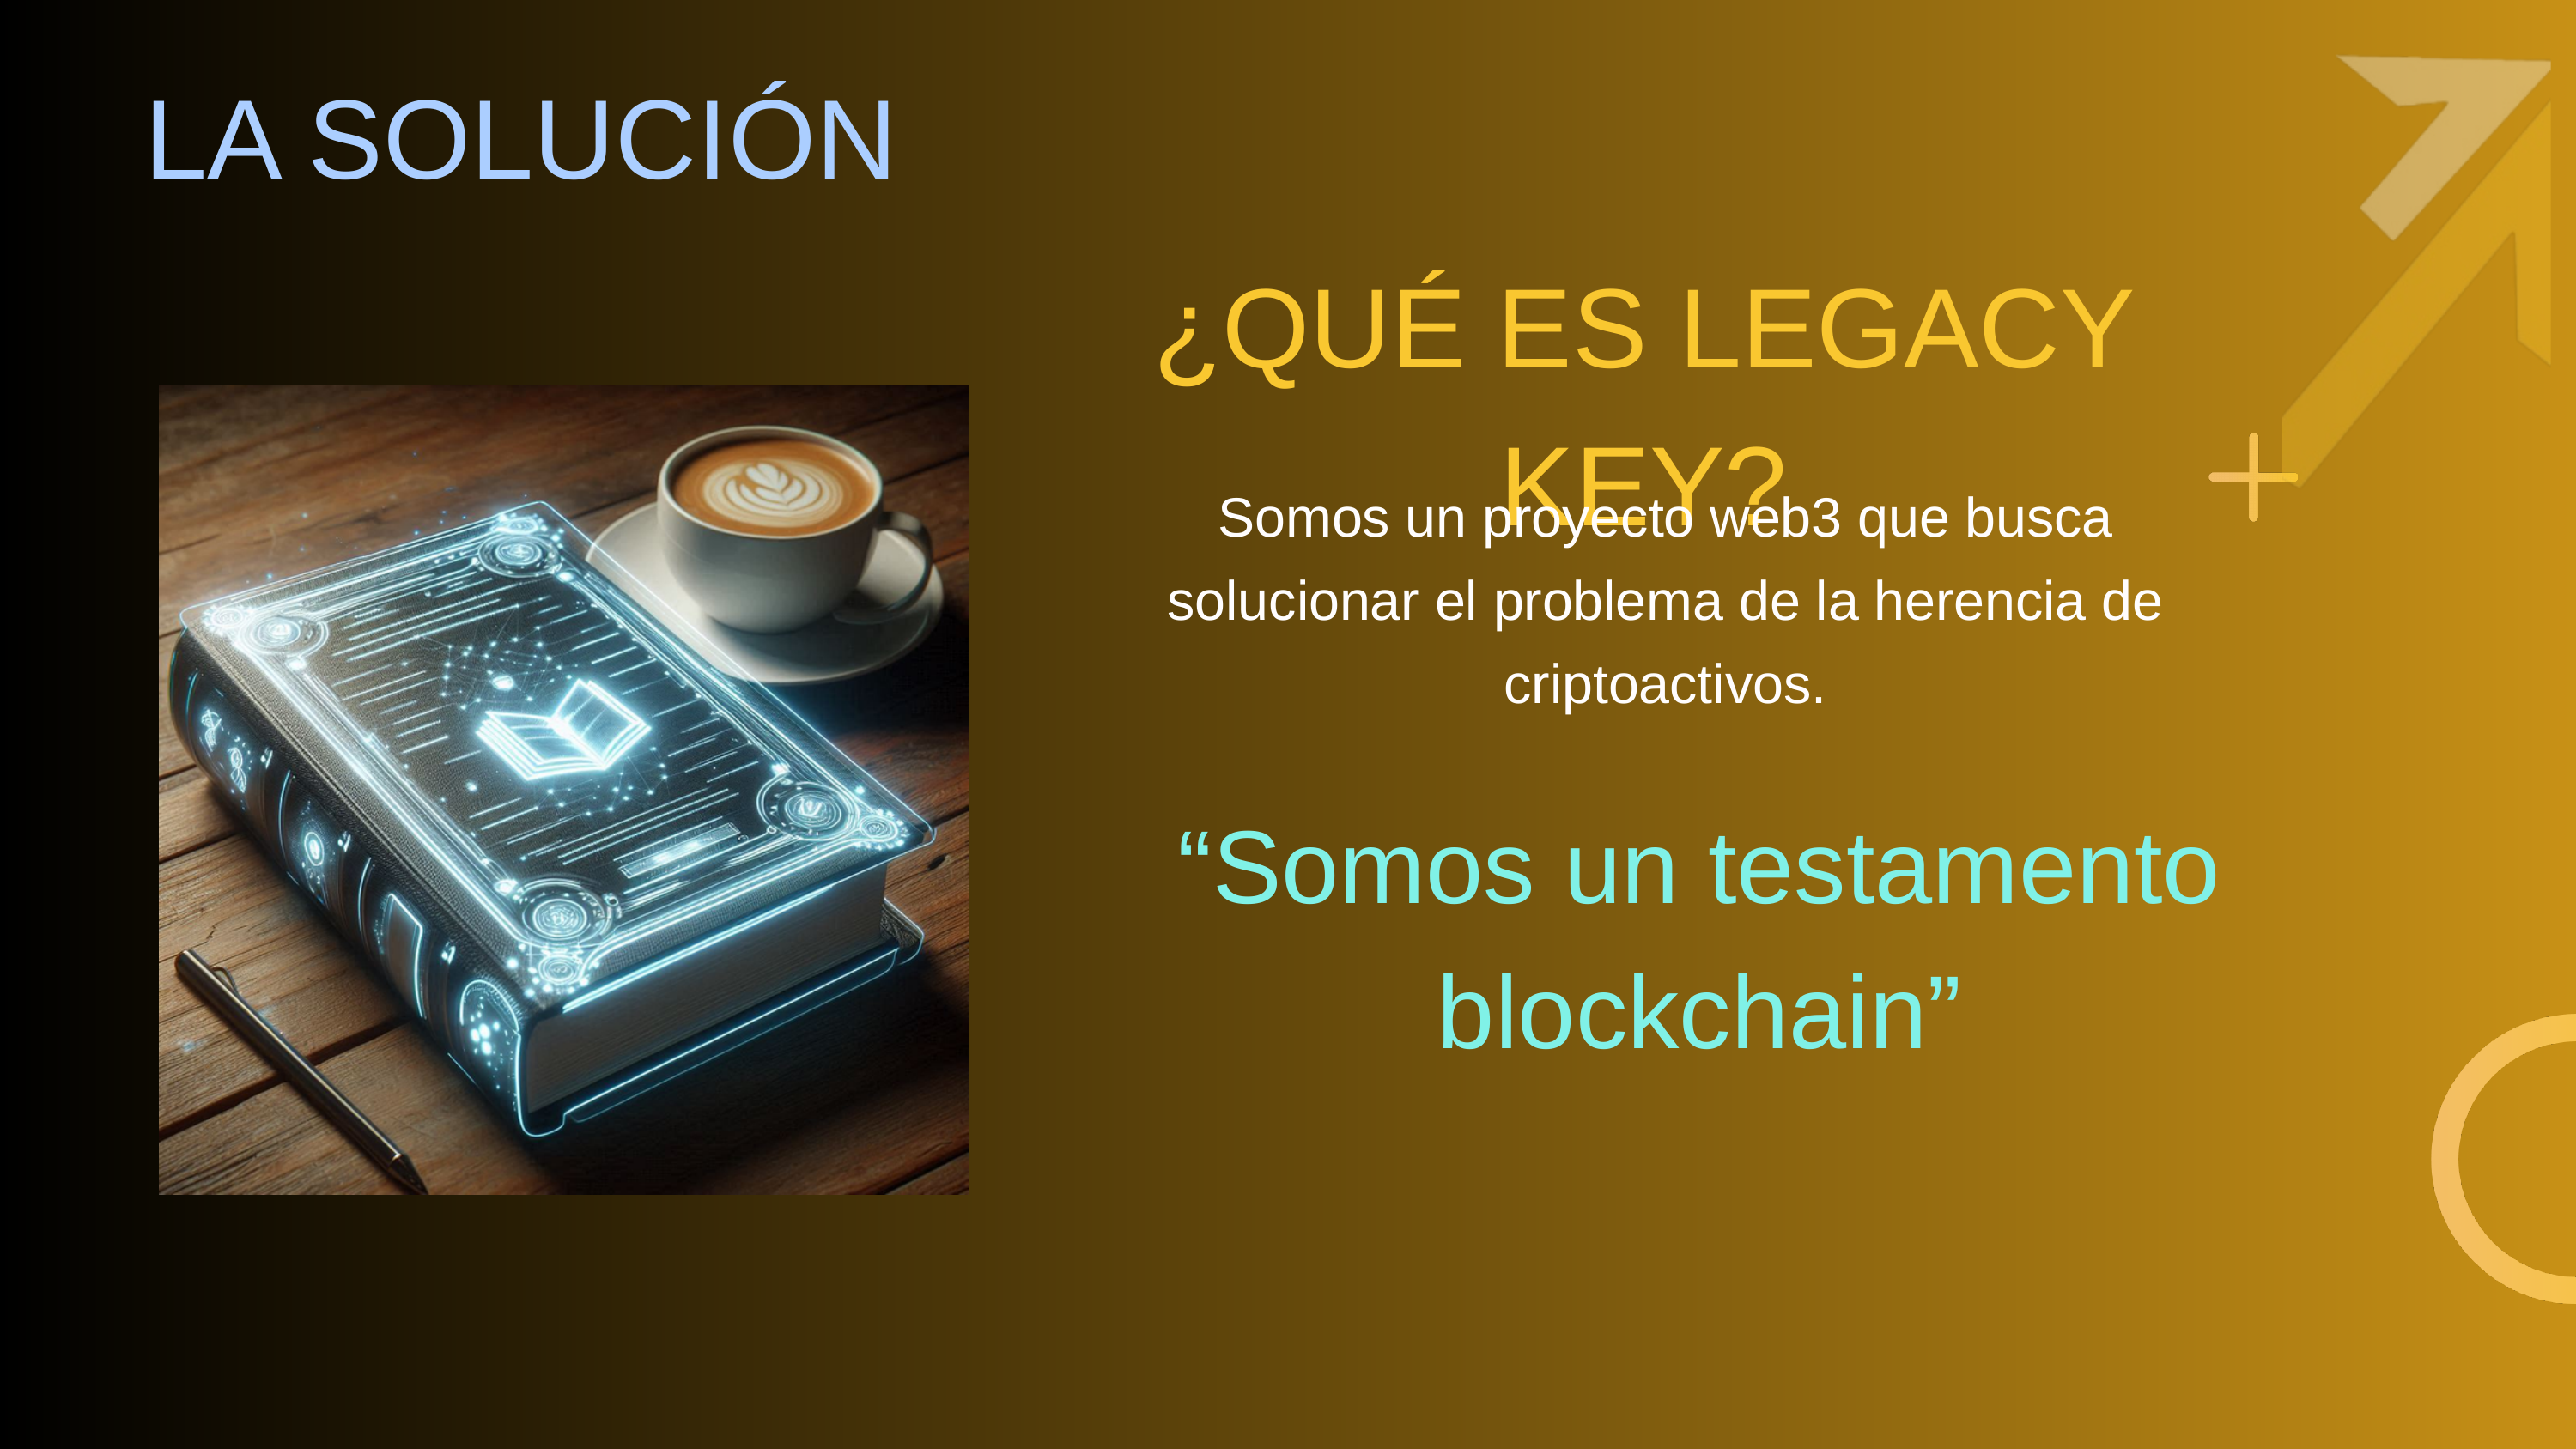

LA SOLUCIÓN
¿QUÉ ES LEGACY KEY?

Somos un proyecto web3 que busca solucionar el problema de la herencia de criptoactivos.
“Somos un testamento blockchain”